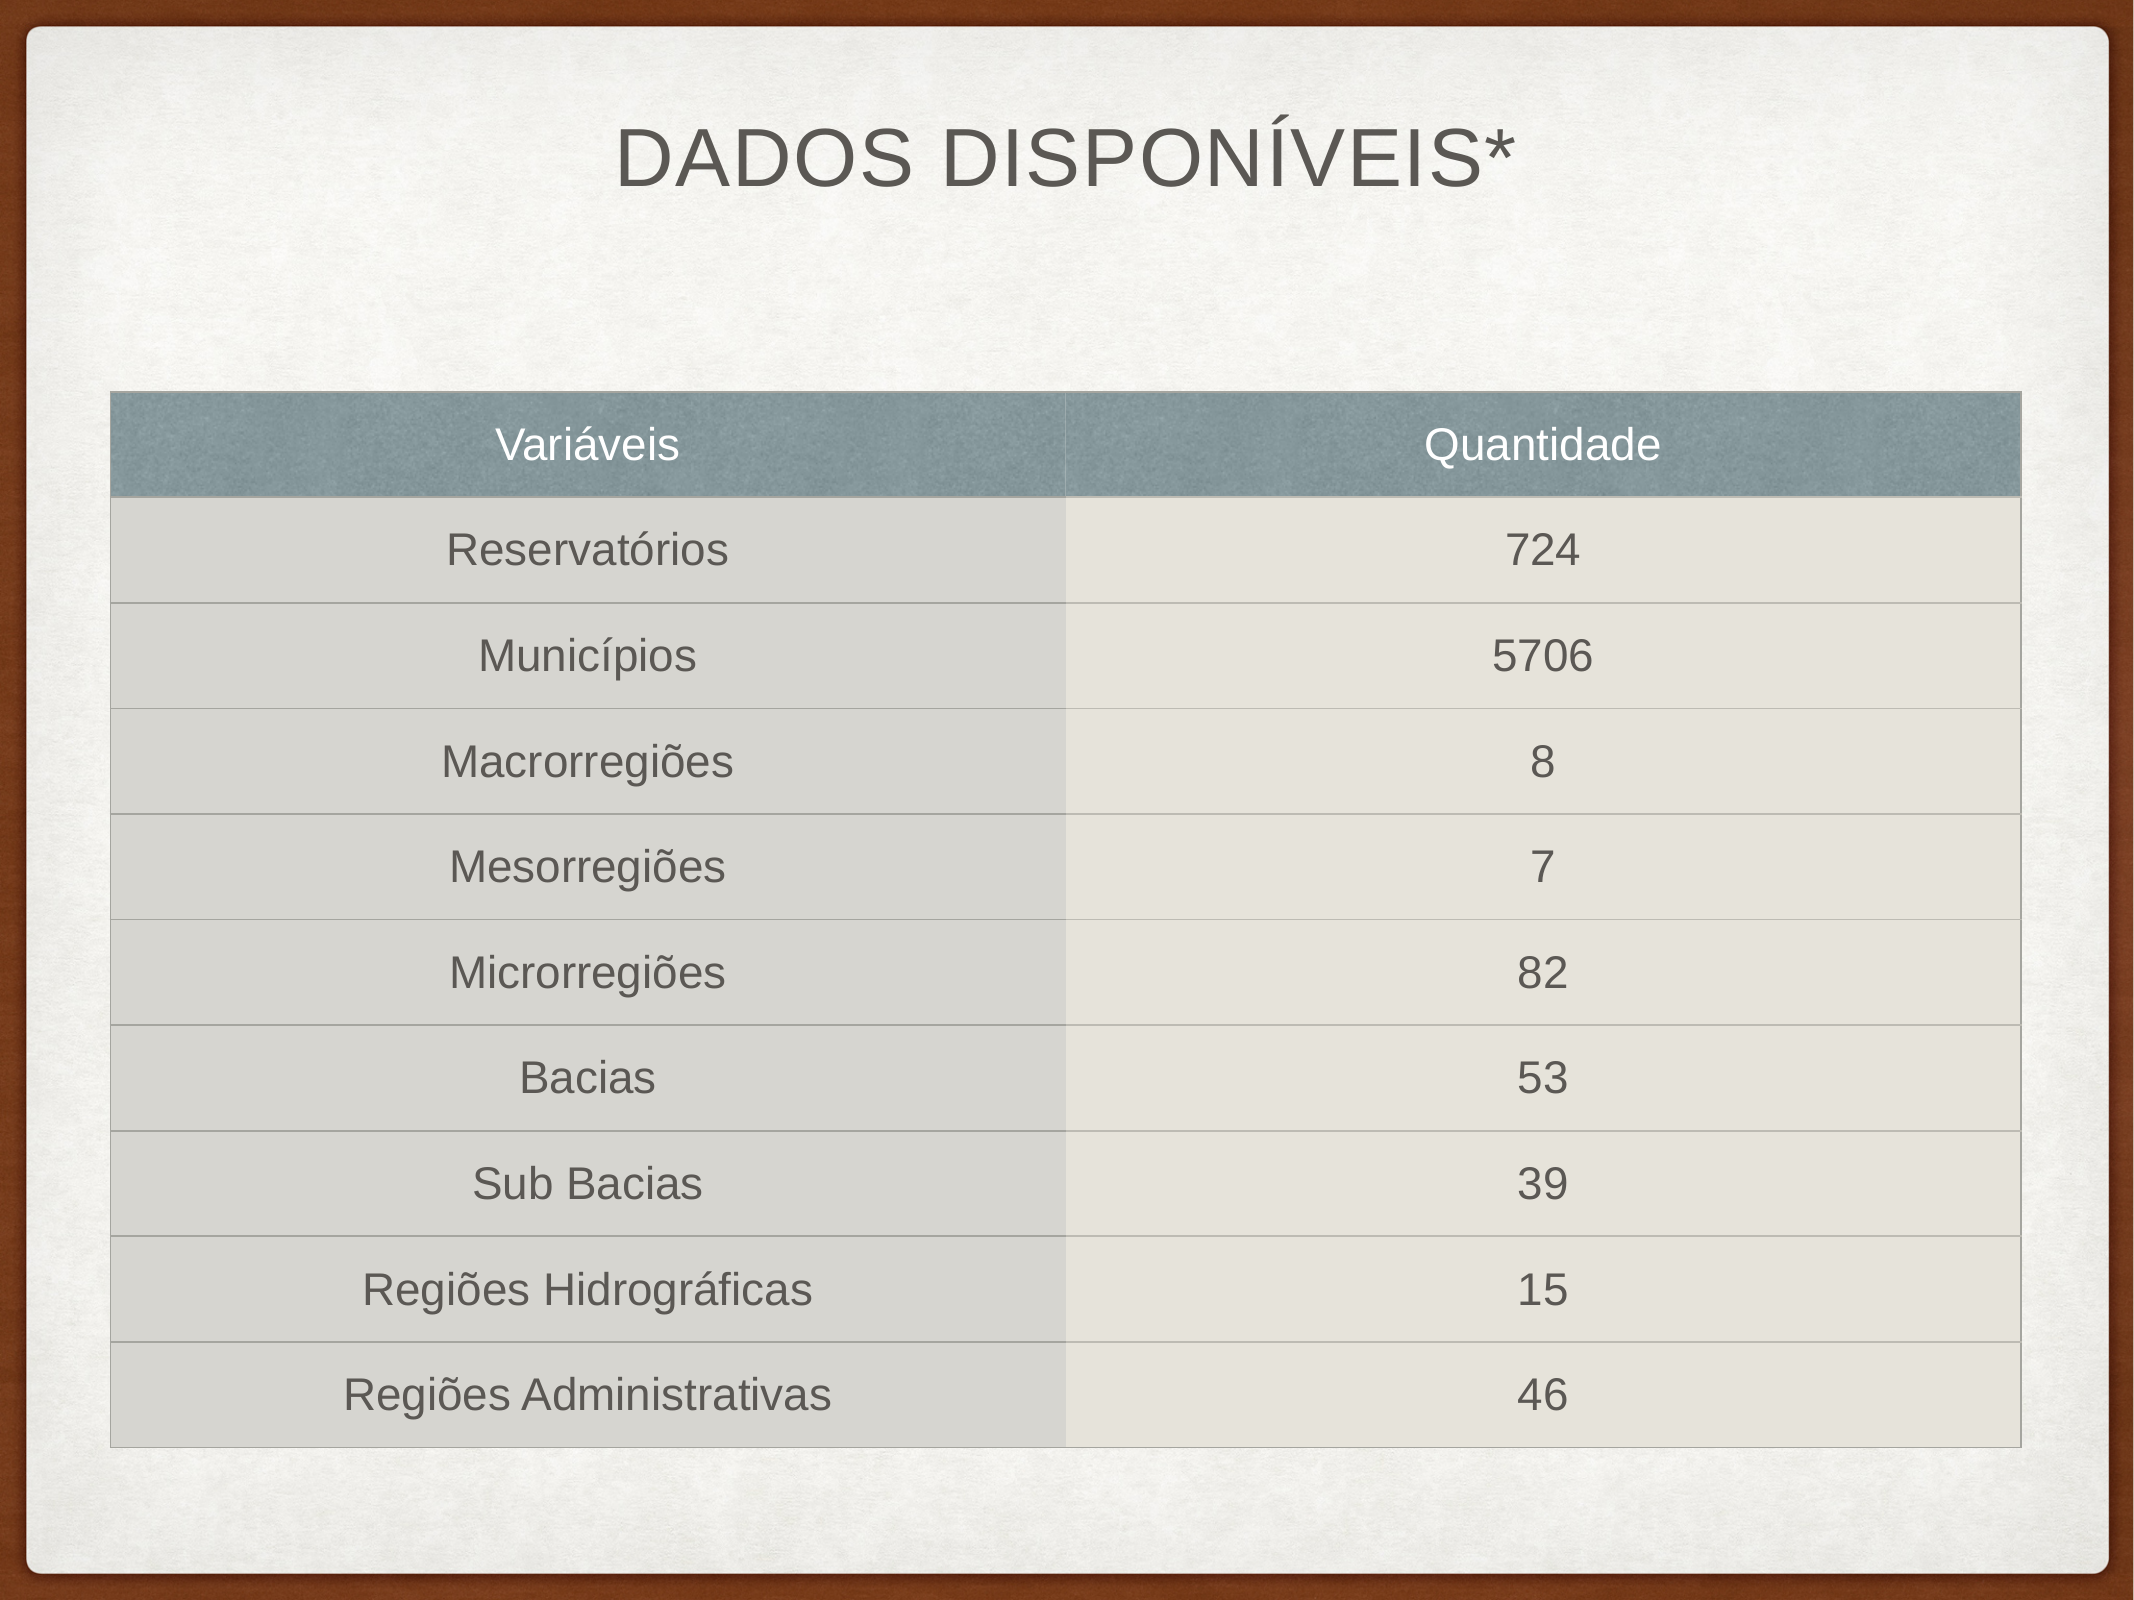

# DADOS DISPOníVEIS*
| Variáveis | Quantidade |
| --- | --- |
| Reservatórios | 724 |
| Municípios | 5706 |
| Macrorregiões | 8 |
| Mesorregiões | 7 |
| Microrregiões | 82 |
| Bacias | 53 |
| Sub Bacias | 39 |
| Regiões Hidrográficas | 15 |
| Regiões Administrativas | 46 |